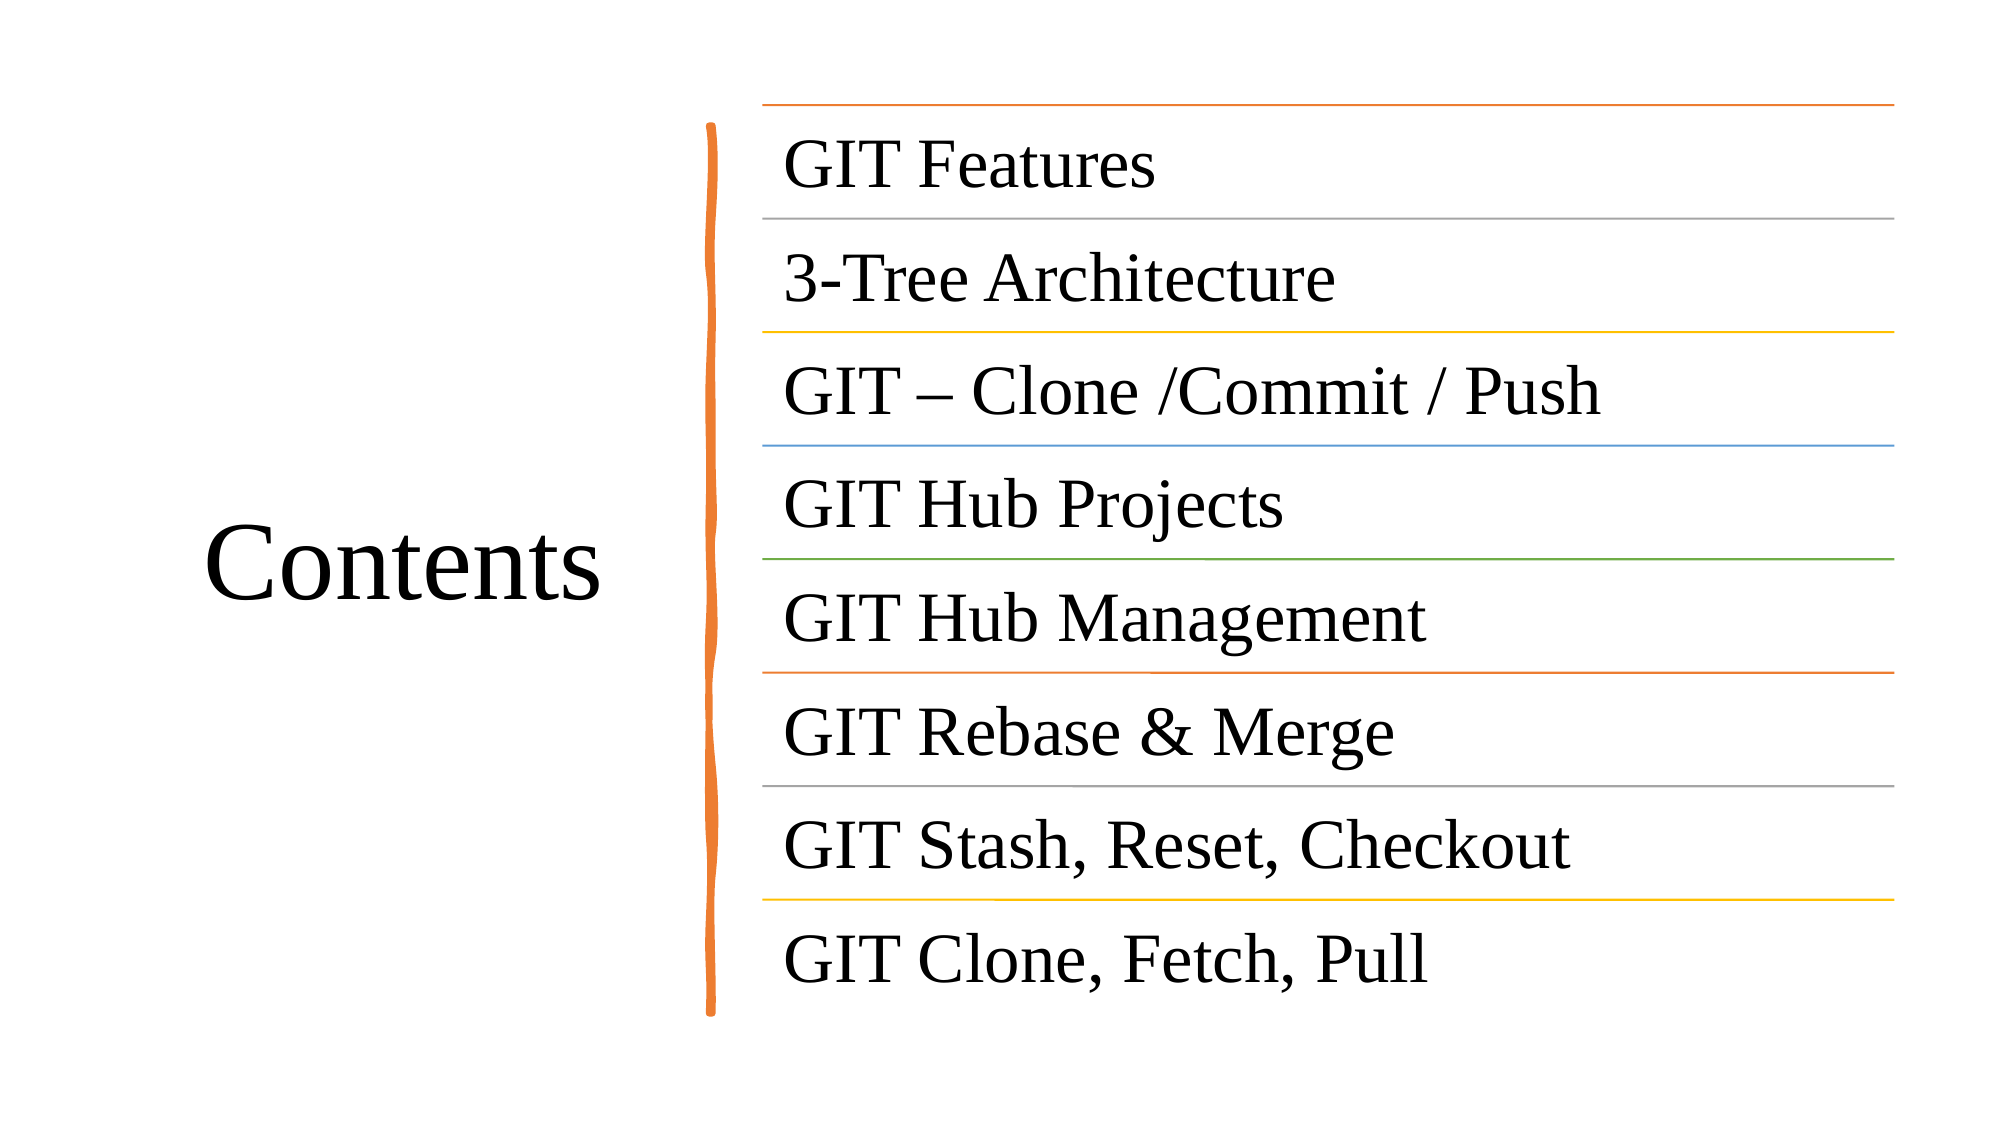

GIT Features
3-Tree Architecture
GIT – Clone /Commit / Push
GIT Hub Projects
GIT Hub Management
GIT Rebase & Merge
GIT Stash, Reset, Checkout
GIT Clone, Fetch, Pull
# Contents